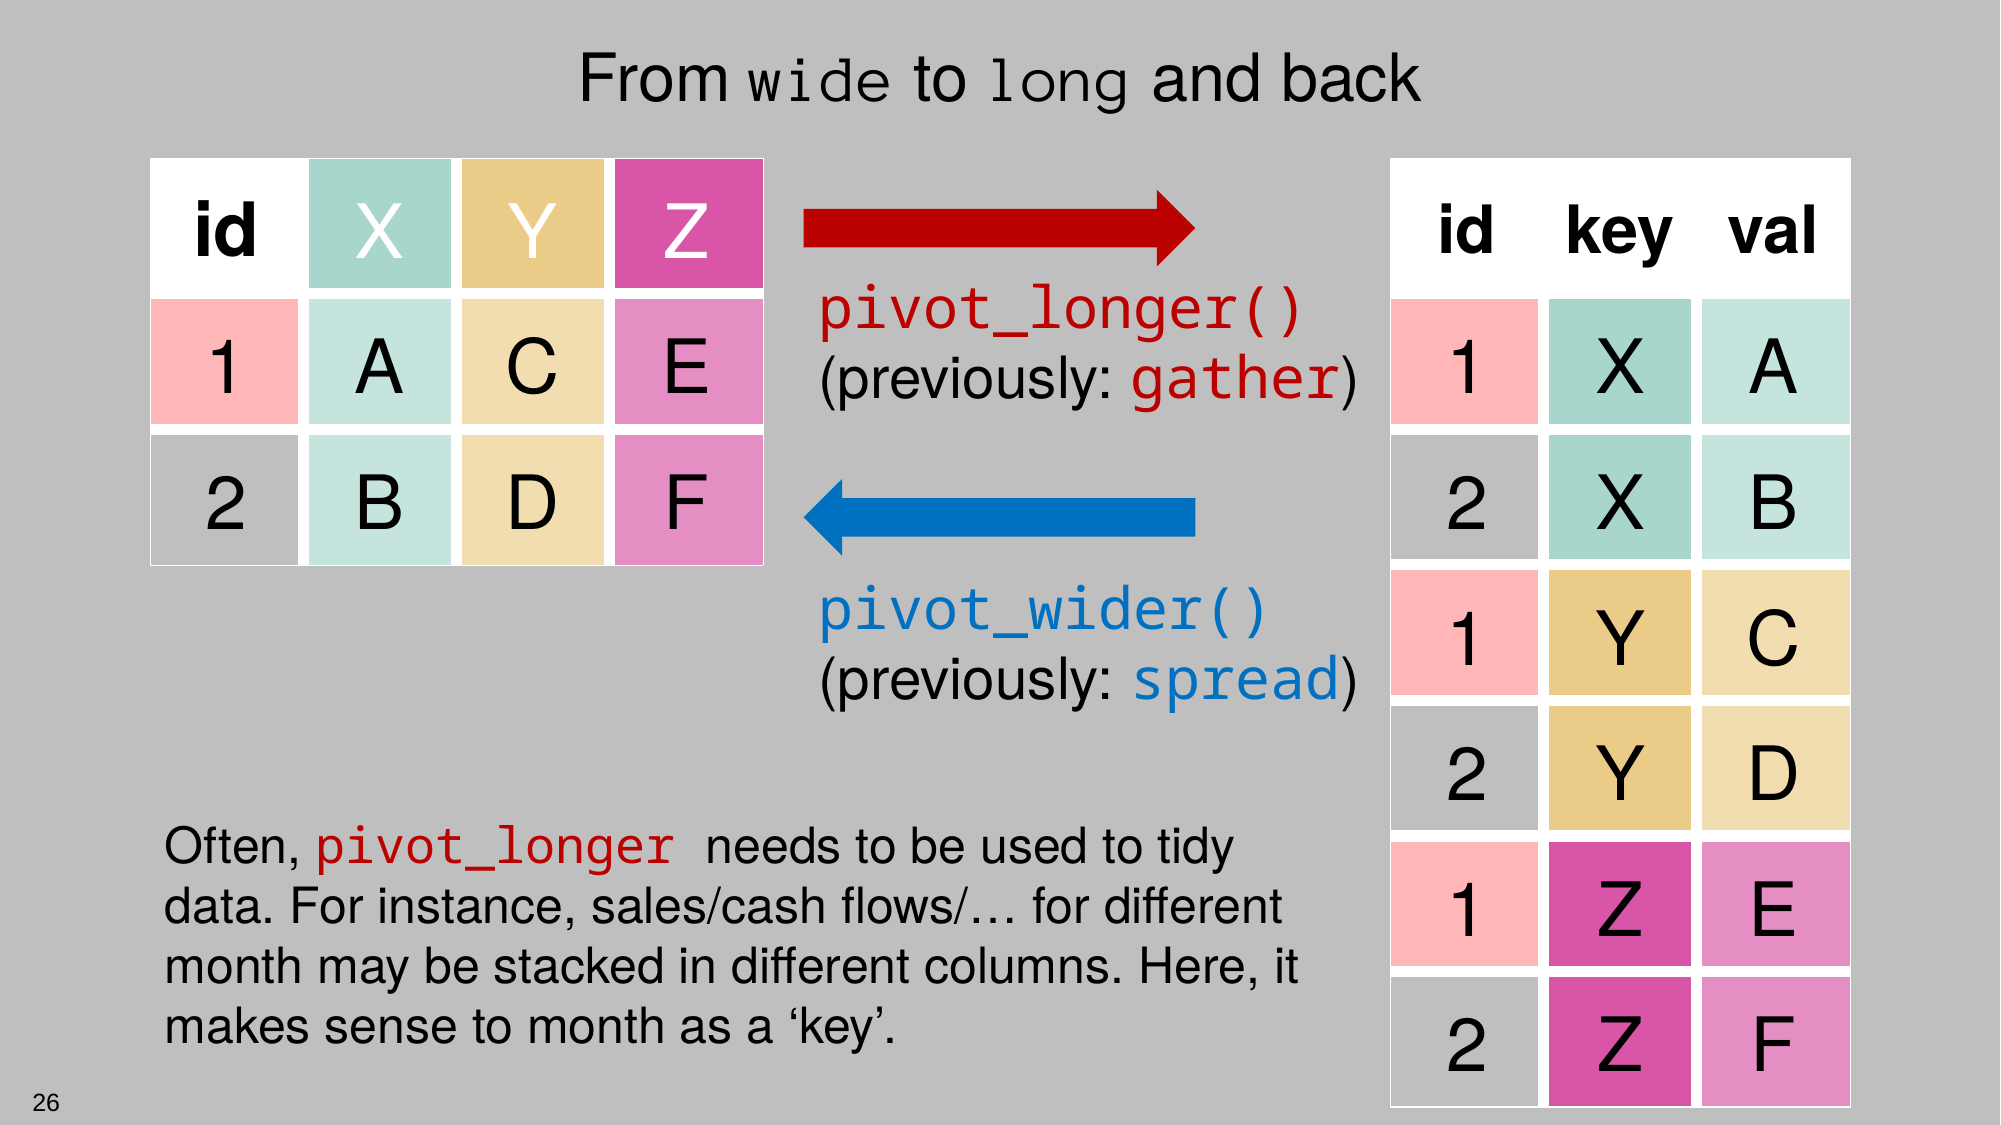

# From wide to long and back
| id | X | Y | Z |
| --- | --- | --- | --- |
| 1 | A | C | E |
| 2 | B | D | F |
| id | key | val |
| --- | --- | --- |
| 1 | X | A |
| 2 | X | B |
| 1 | Y | C |
| 2 | Y | D |
| 1 | Z | E |
| 2 | Z | F |

pivot_longer()
(previously: gather)

pivot_wider()
(previously: spread)
Often, pivot_longer needs to be used to tidy data. For instance, sales/cash flows/… for different month may be stacked in different columns. Here, it makes sense to month as a ‘key’.